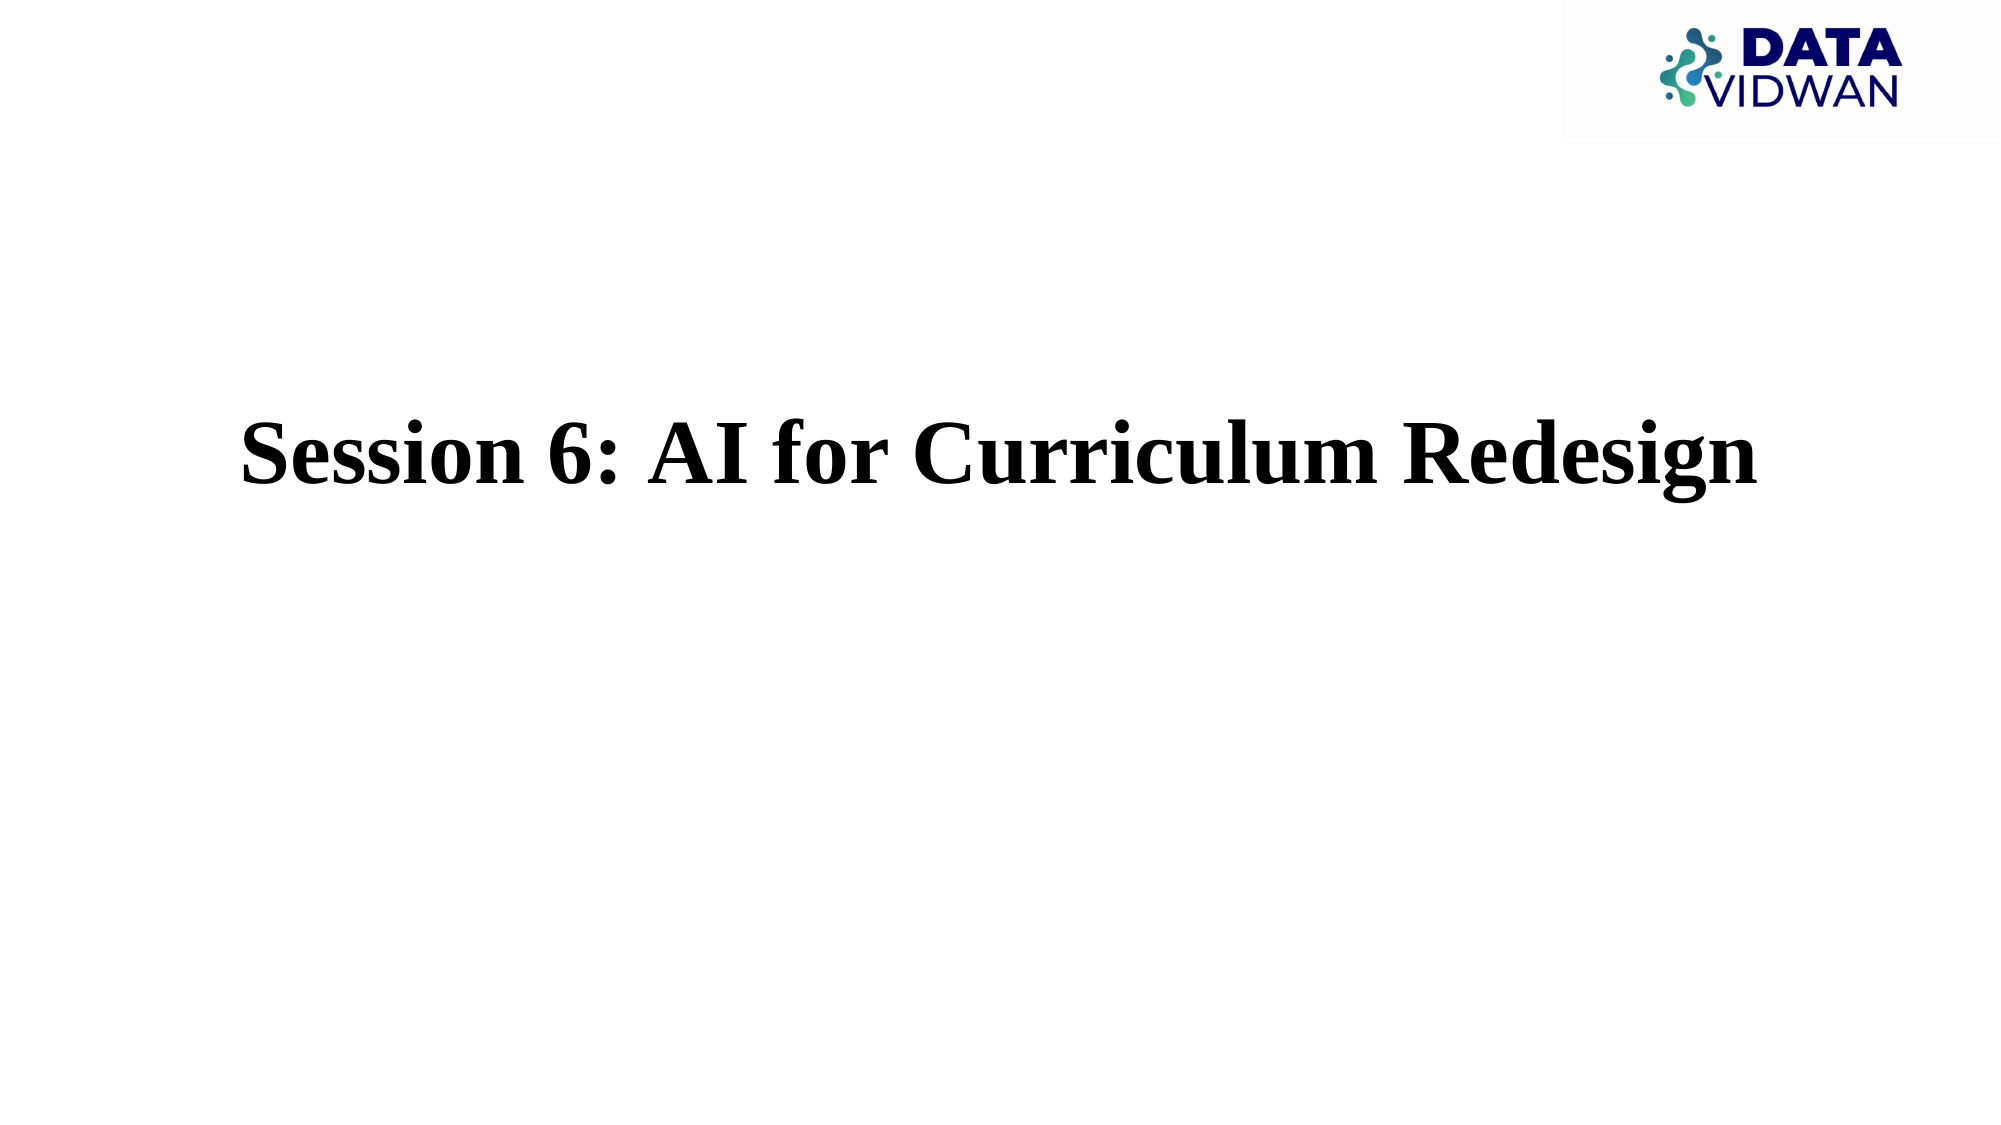

# Session 6: AI for Curriculum Redesign